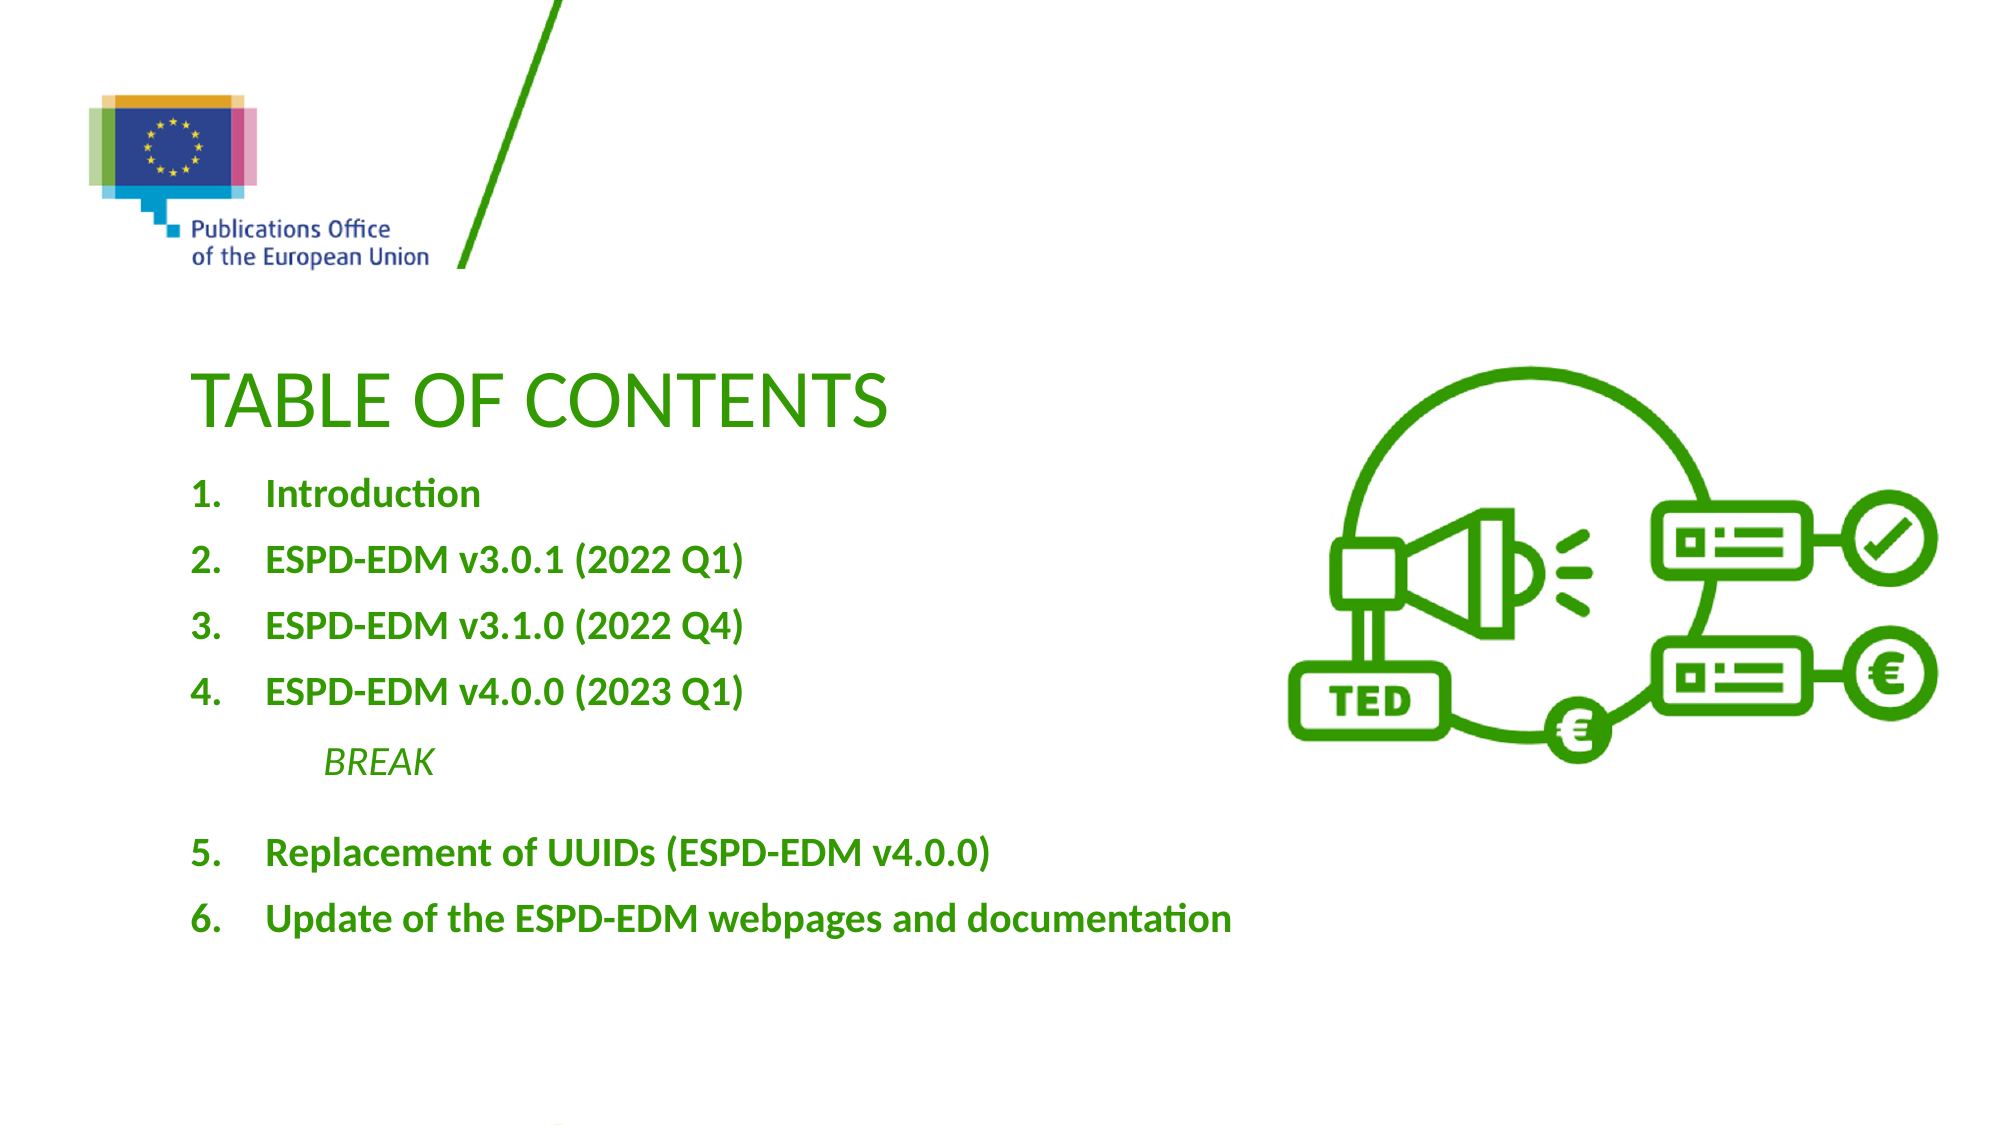

# Table of contents
Introduction
ESPD-EDM v3.0.1 (2022 Q1)
ESPD-EDM v3.1.0 (2022 Q4)
ESPD-EDM v4.0.0 (2023 Q1)
              BREAK
Replacement of UUIDs (ESPD-EDM v4.0.0)
Update of the ESPD-EDM webpages and documentation